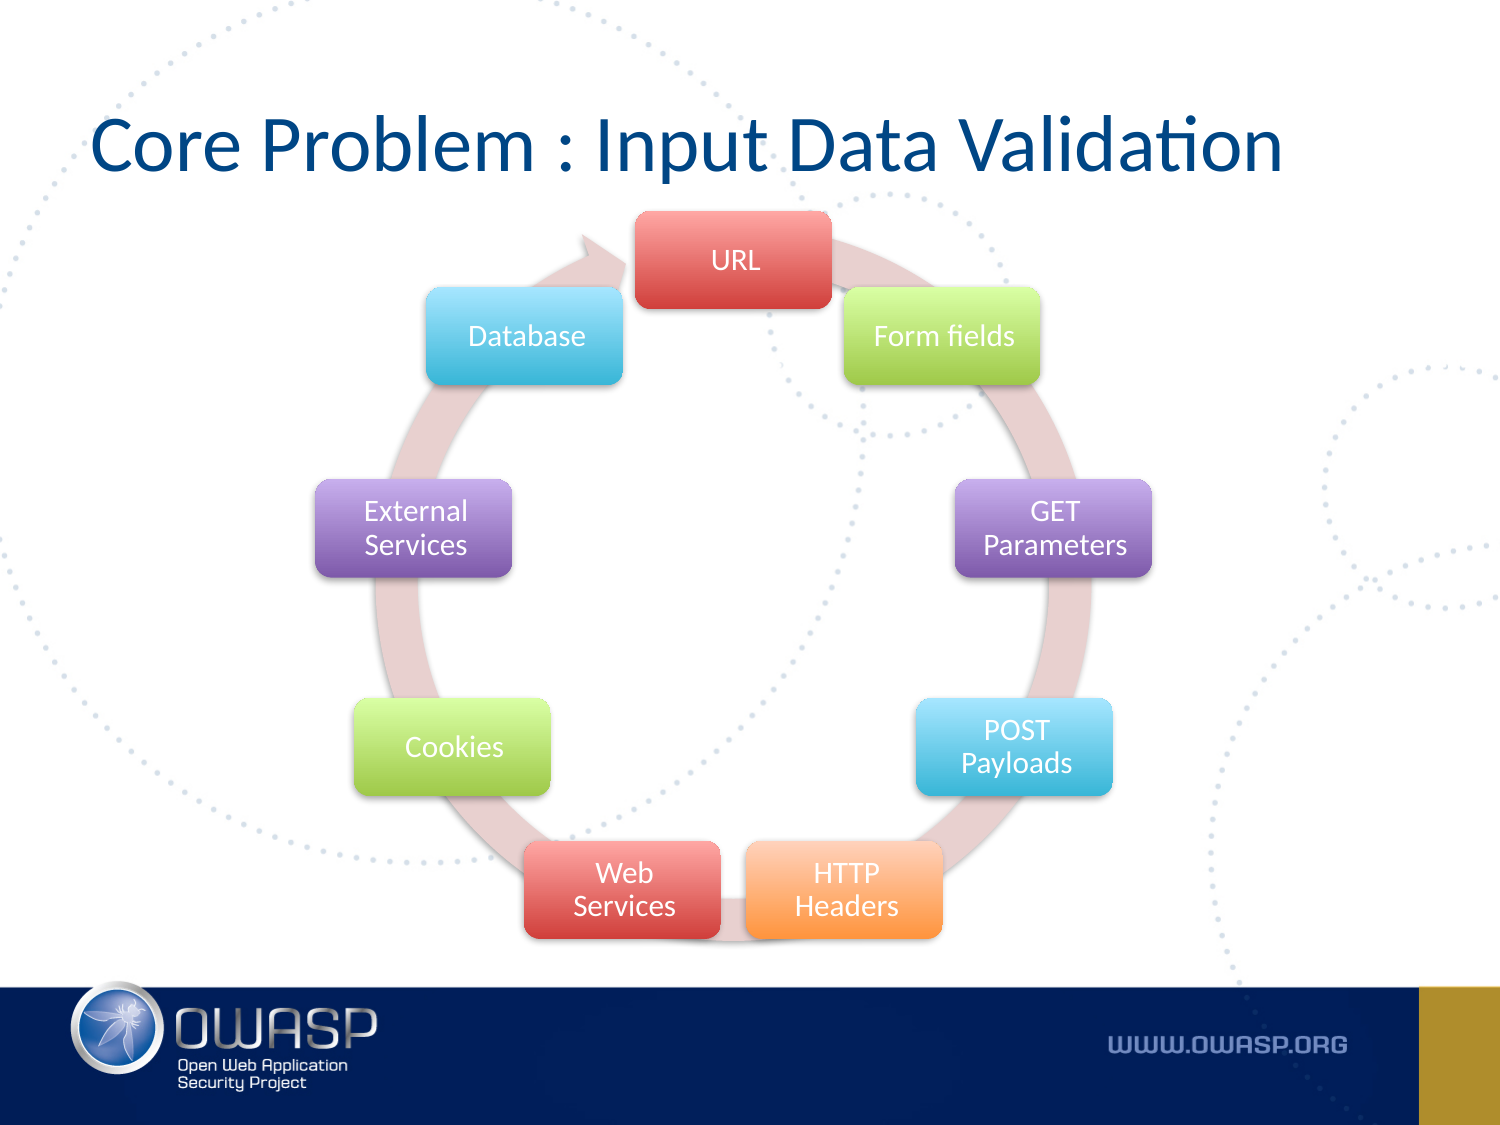

# Core Problem : Input Data Validation
URL
Form fields
GET Parameters
POST Payloads
HTTP Headers
Web Services
Cookies
External Services
Database